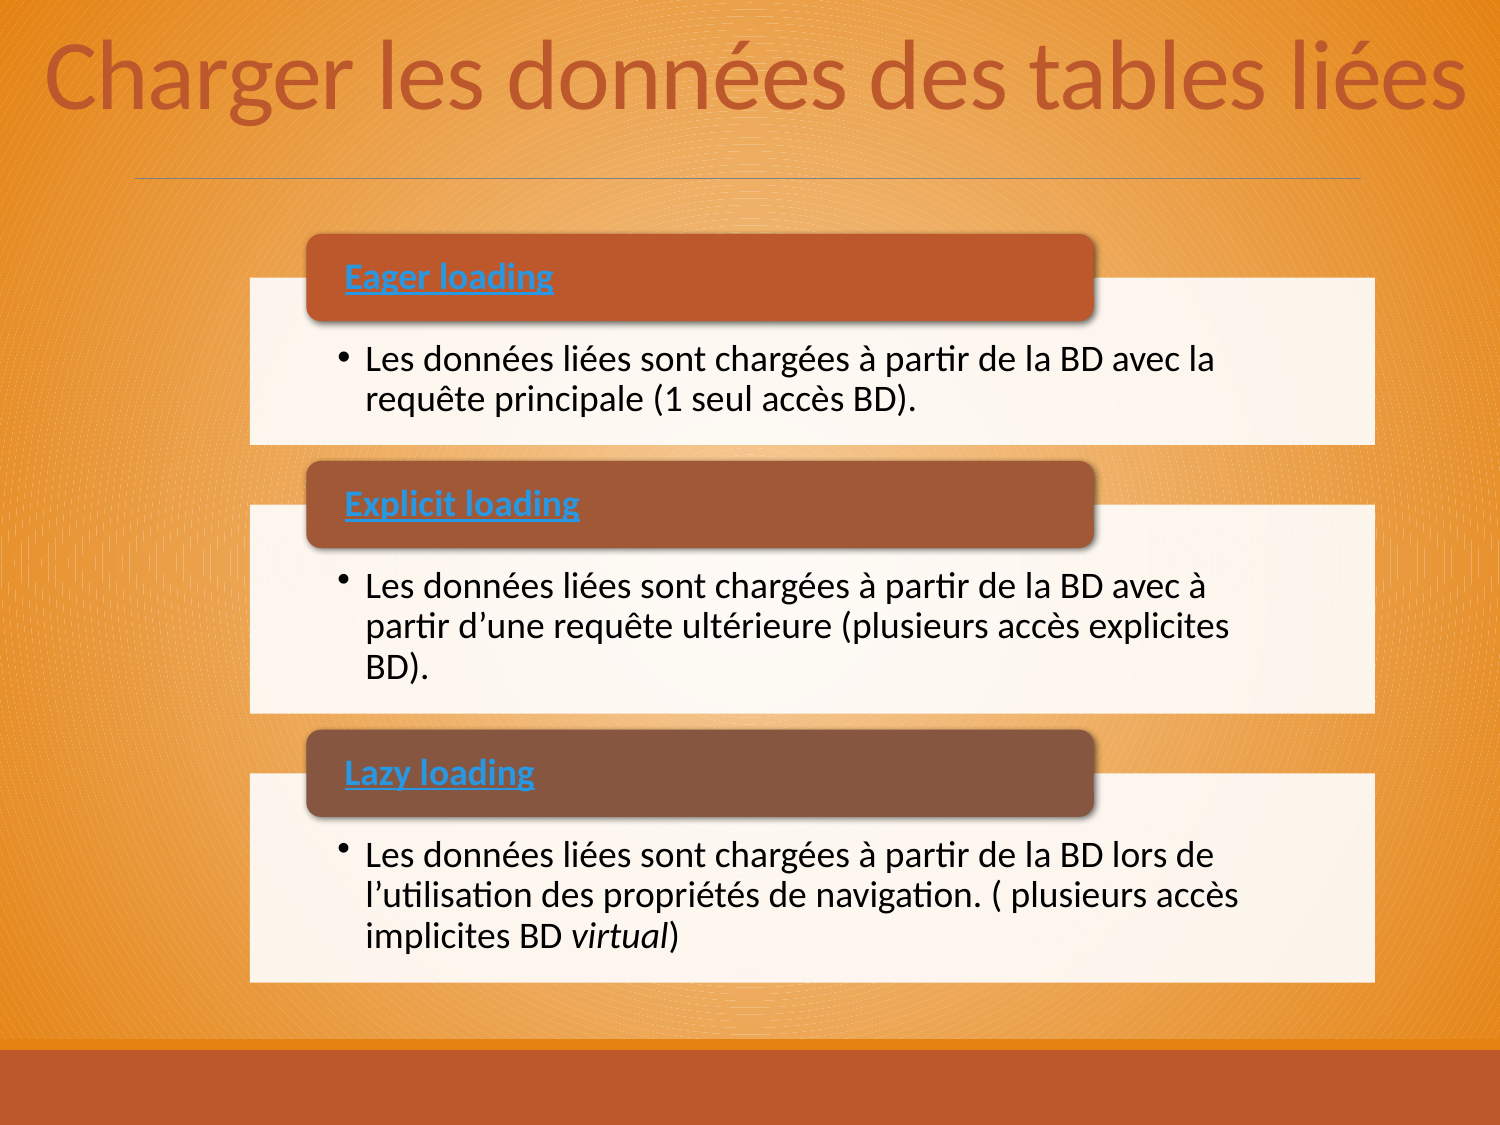

# Charger les données des tables liées
Les données liées sont chargées à partir de la BD avec la requête principale (1 seul accès BD).
Eager loading
Les données liées sont chargées à partir de la BD avec à partir d’une requête ultérieure (plusieurs accès explicites BD).
Explicit loading
Les données liées sont chargées à partir de la BD lors de l’utilisation des propriétés de navigation. ( plusieurs accès implicites BD virtual)
Lazy loading